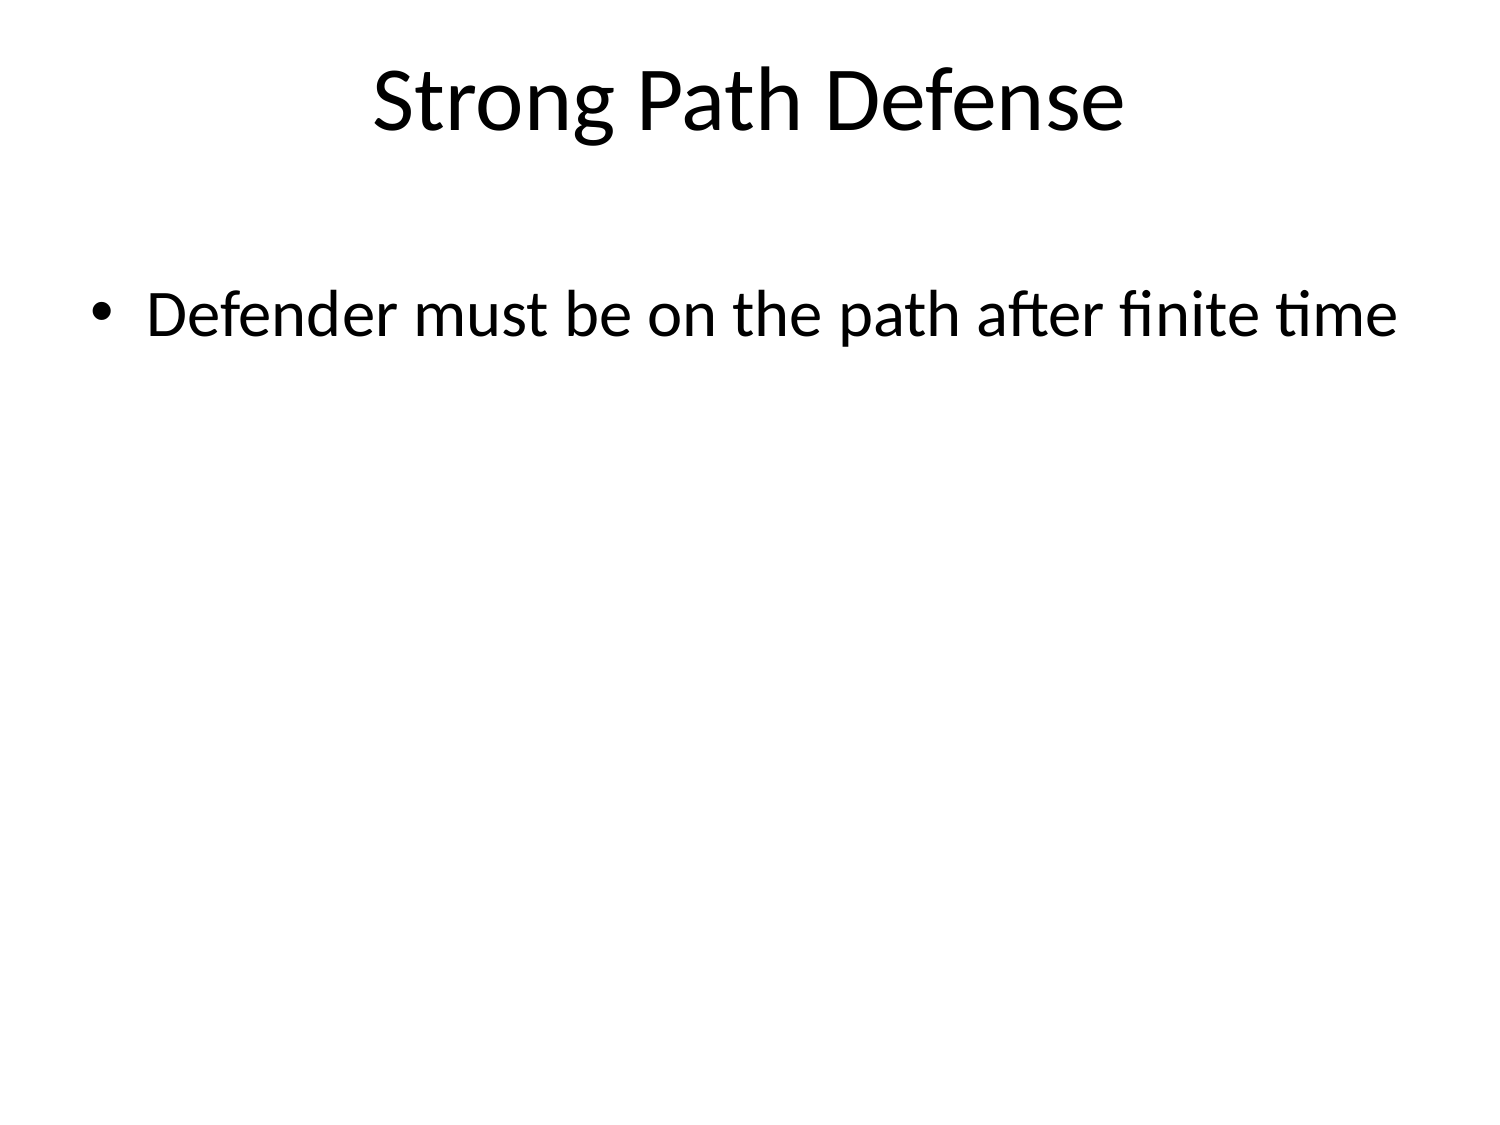

# Strong Path Defense
Defender must be on the path after finite time